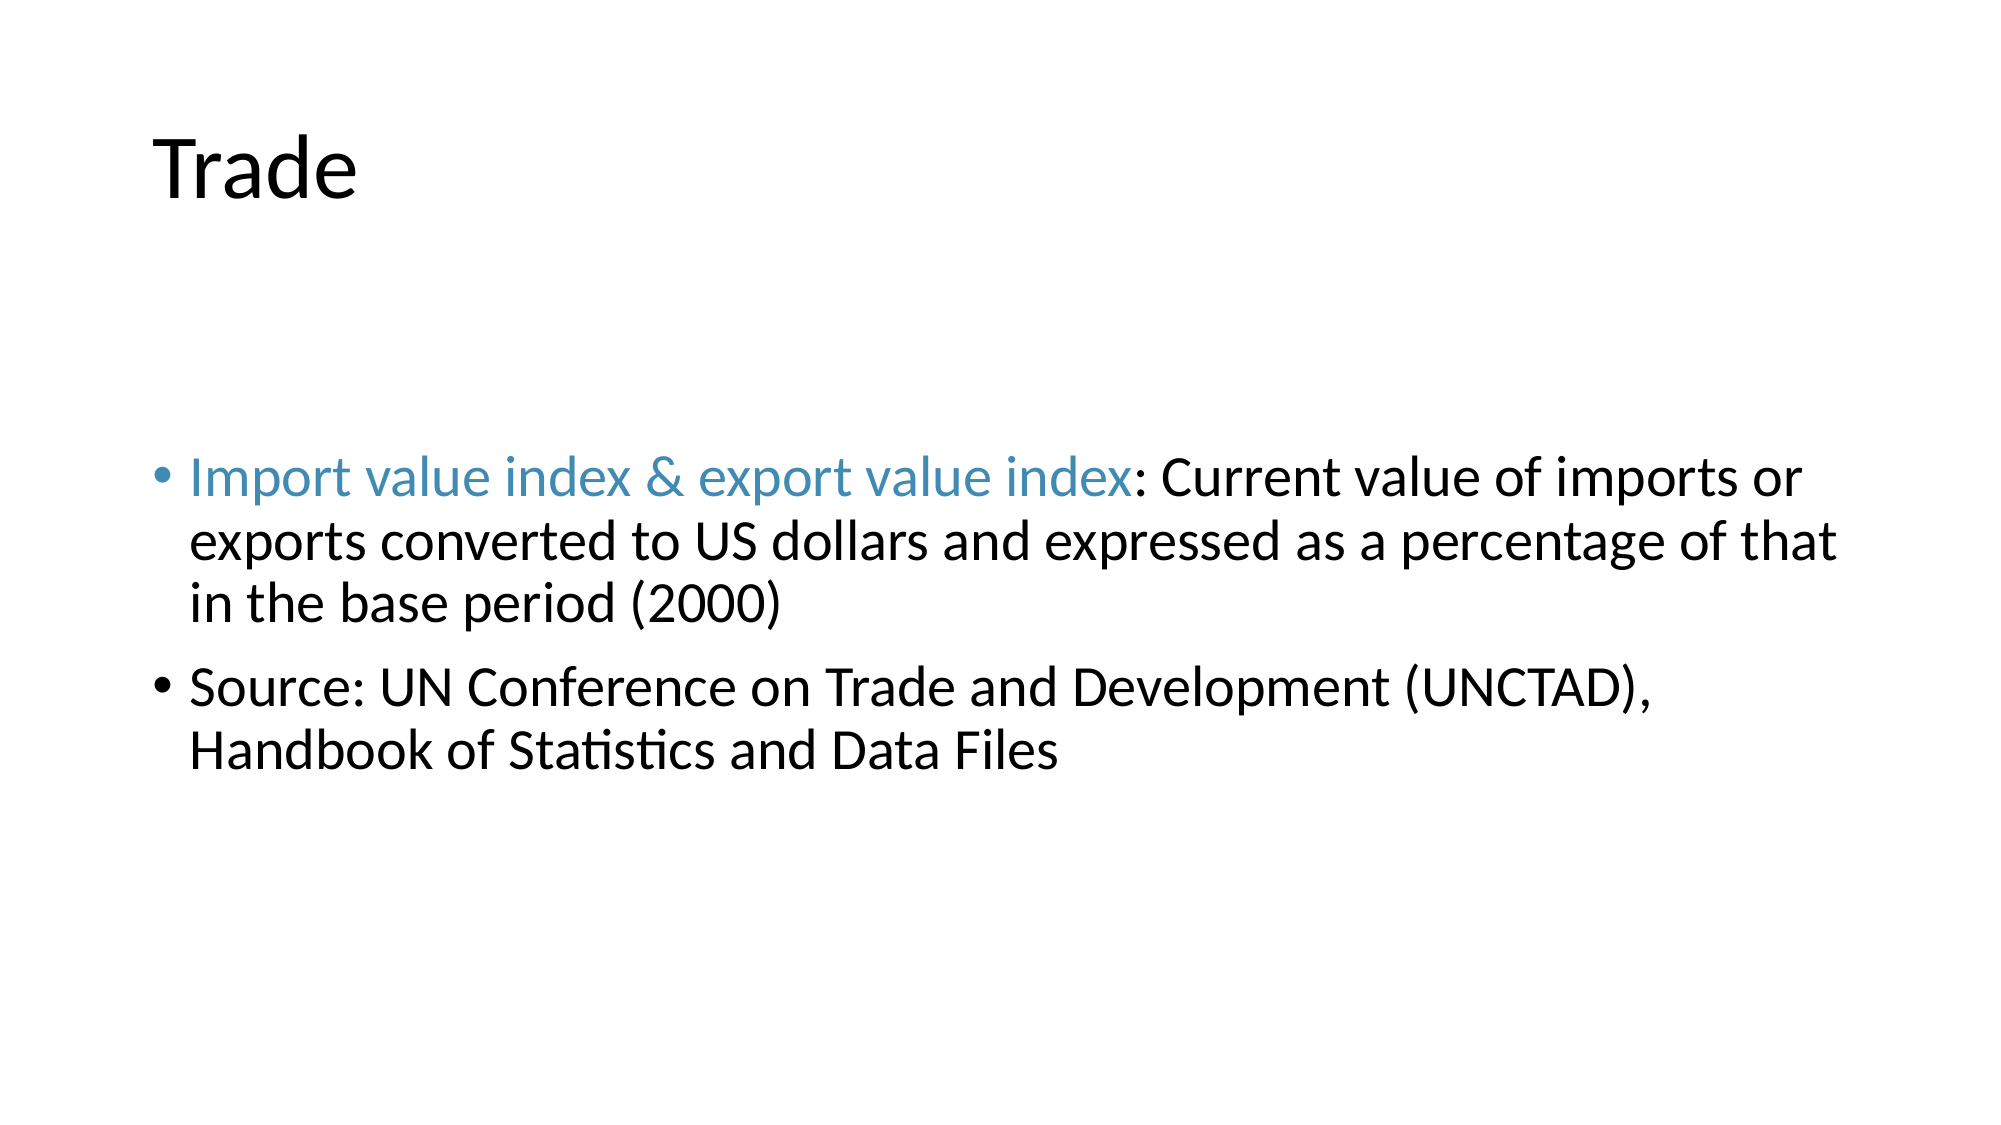

# Trade
Import value index & export value index: Current value of imports or exports converted to US dollars and expressed as a percentage of that in the base period (2000)
Source: UN Conference on Trade and Development (UNCTAD), Handbook of Statistics and Data Files